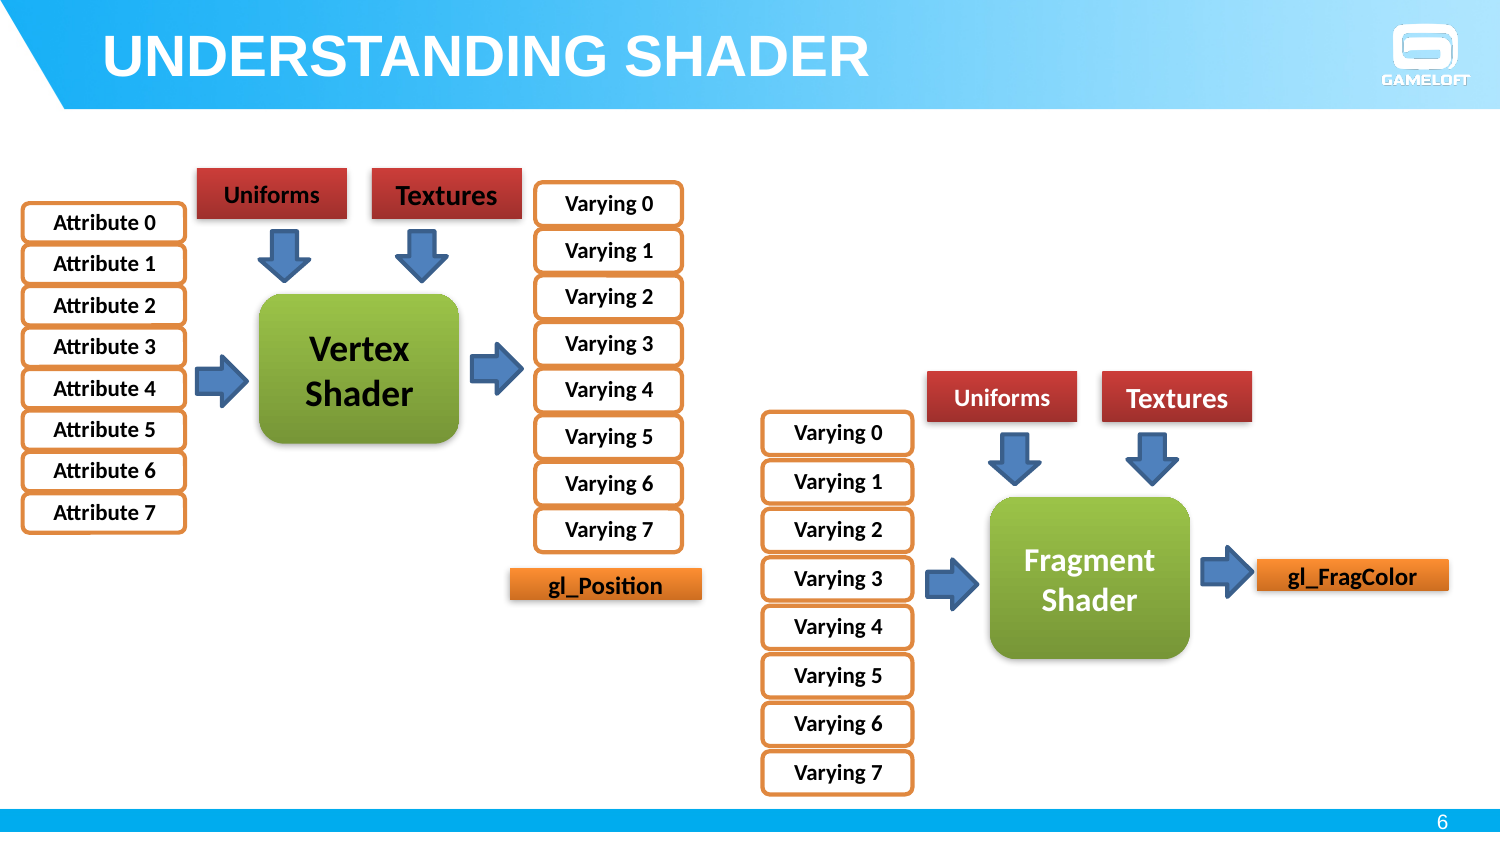

# Understanding shader
Uniforms
Textures

Vertex Shader

gl_Position
Varying 0
Varying 1
Varying 2
Varying 3
Varying 4
Varying 5
Varying 6
Varying 7
Attribute 0
Attribute 1
Attribute 2
Attribute 3
Attribute 4
Attribute 5
Attribute 6
Attribute 7
Uniforms
Textures

Fragment Shader

gl_FragColor
Varying 0
Varying 1
Varying 2
Varying 3
Varying 4
Varying 5
Varying 6
Varying 7
6